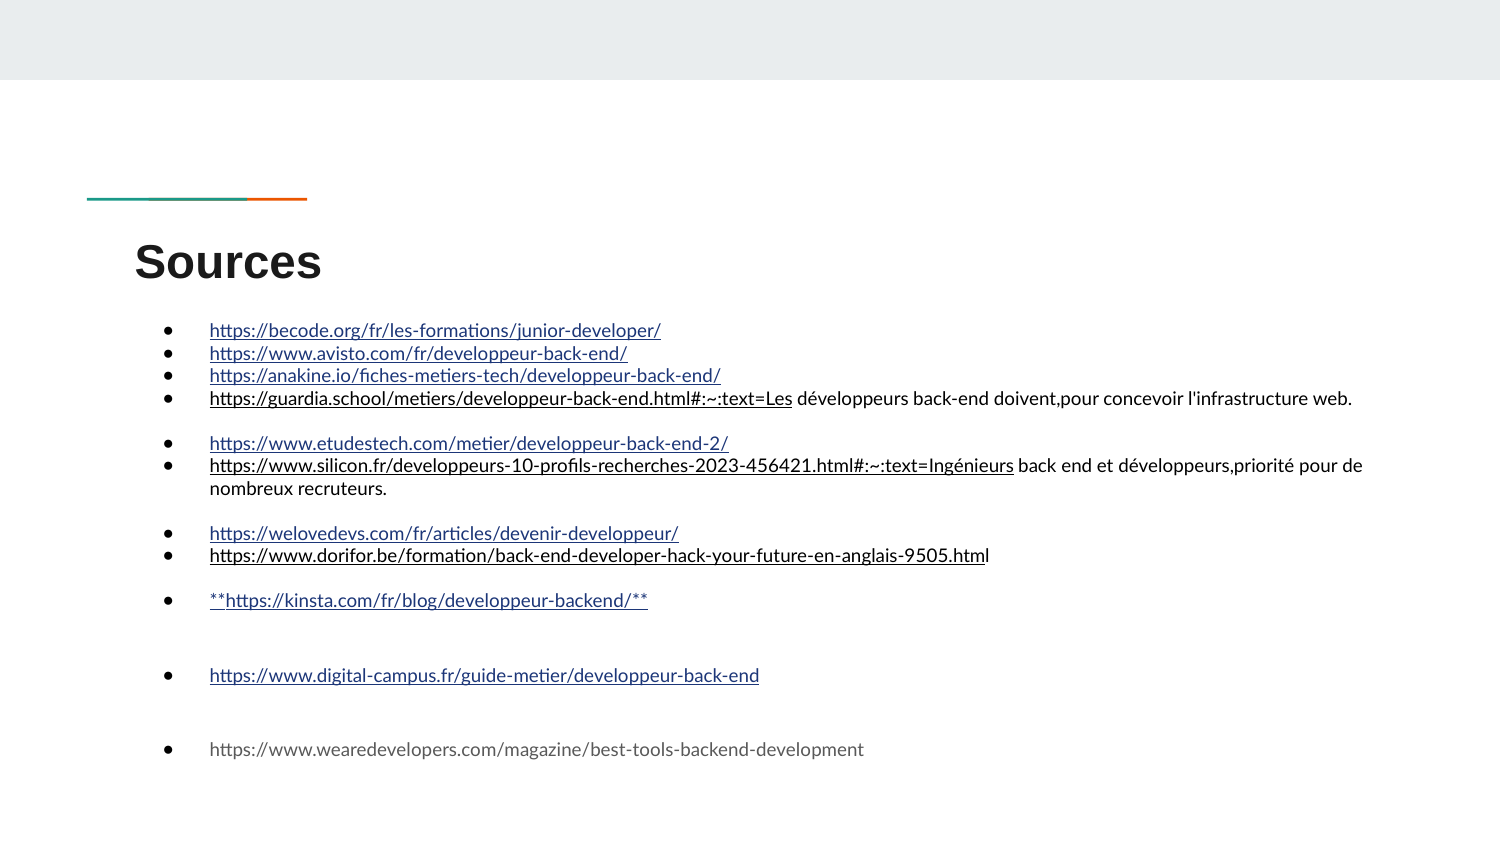

# Sources
https://becode.org/fr/les-formations/junior-developer/
https://www.avisto.com/fr/developpeur-back-end/
https://anakine.io/fiches-metiers-tech/developpeur-back-end/
https://guardia.school/metiers/developpeur-back-end.html#:~:text=Les développeurs back-end doivent,pour concevoir l'infrastructure web.
https://www.etudestech.com/metier/developpeur-back-end-2/
https://www.silicon.fr/developpeurs-10-profils-recherches-2023-456421.html#:~:text=Ingénieurs back end et développeurs,priorité pour de nombreux recruteurs.
https://welovedevs.com/fr/articles/devenir-developpeur/
https://www.dorifor.be/formation/back-end-developer-hack-your-future-en-anglais-9505.html
**https://kinsta.com/fr/blog/developpeur-backend/**

https://www.digital-campus.fr/guide-metier/developpeur-back-end

https://www.wearedevelopers.com/magazine/best-tools-backend-development